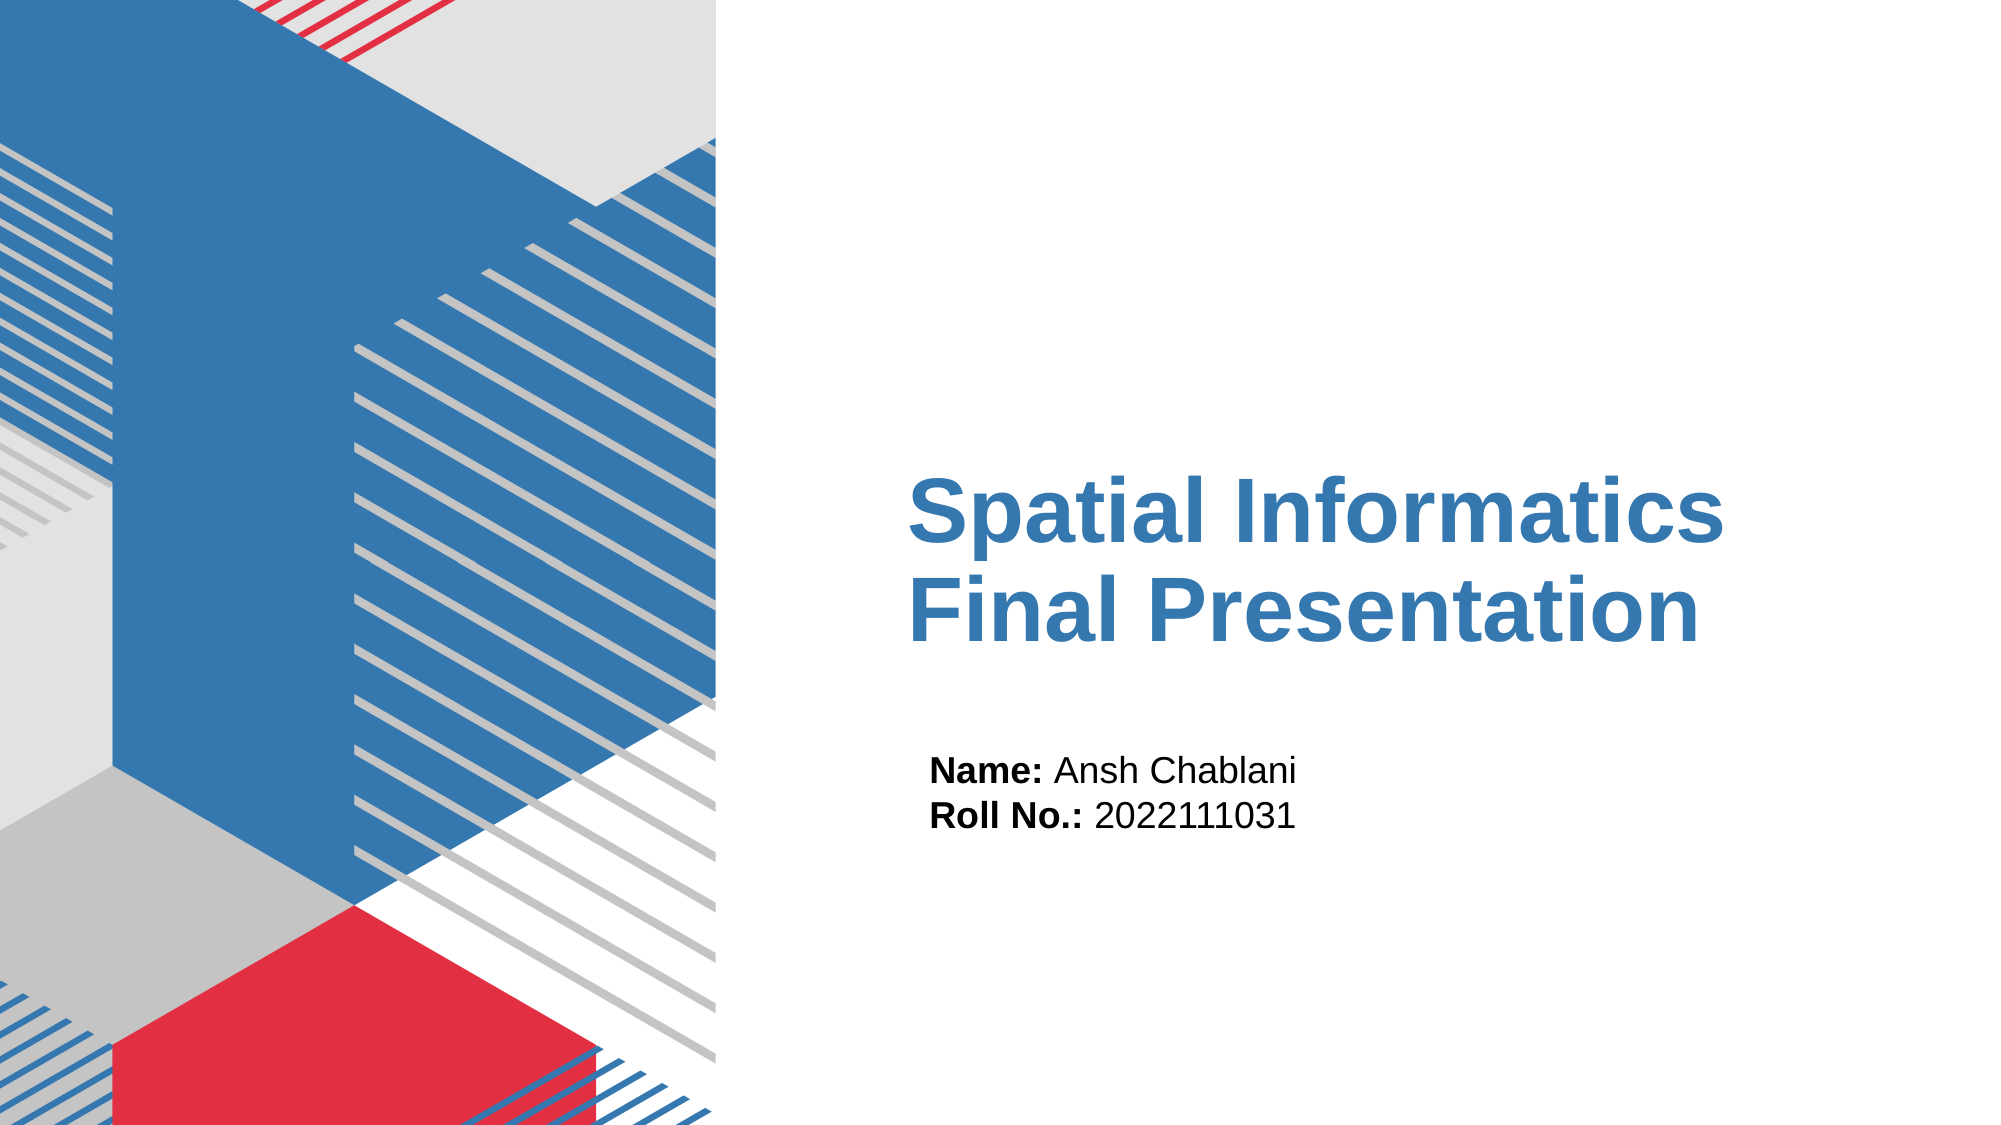

# Spatial Informatics Final Presentation
Name: Ansh Chablani
Roll No.: 2022111031